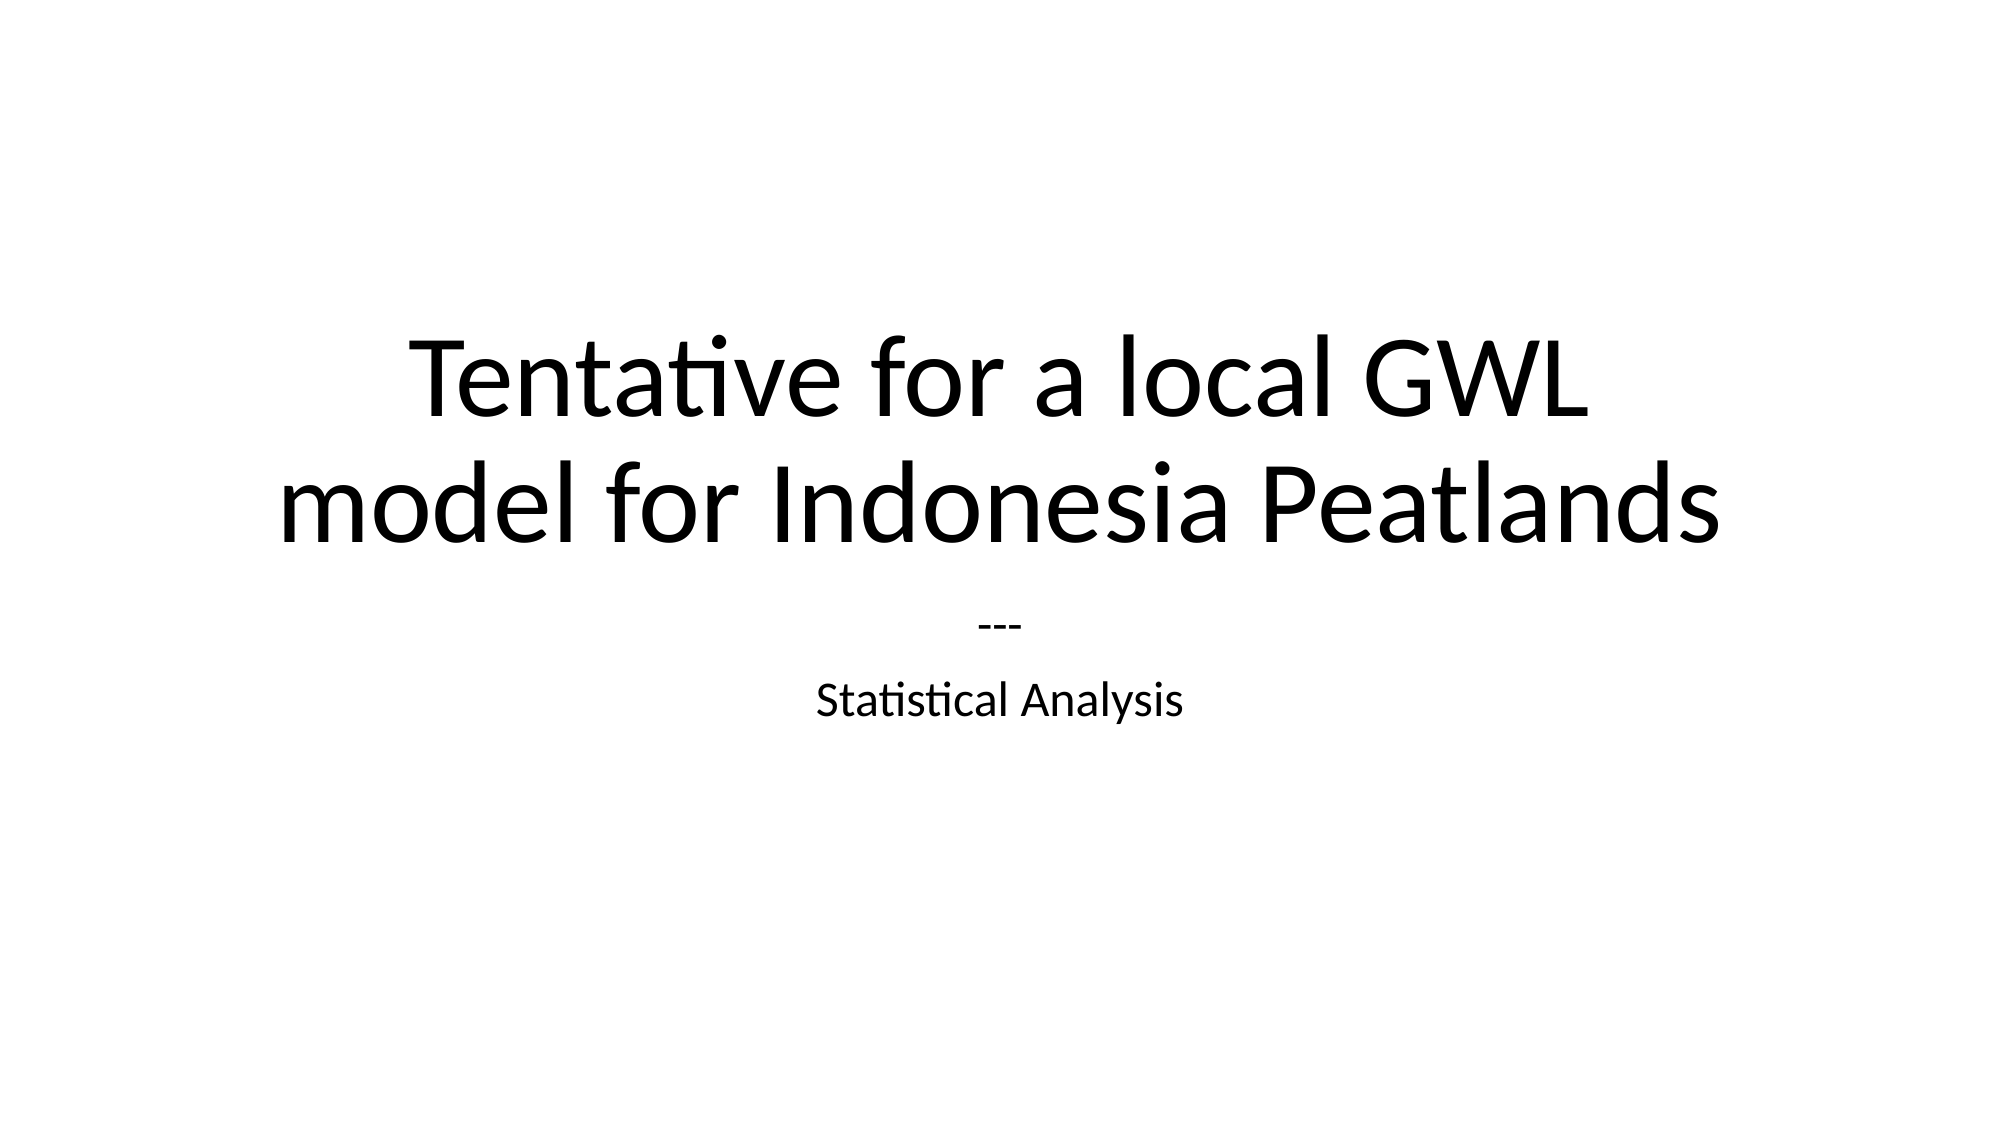

# Tentative for a local GWL model for Indonesia Peatlands
---
Statistical Analysis